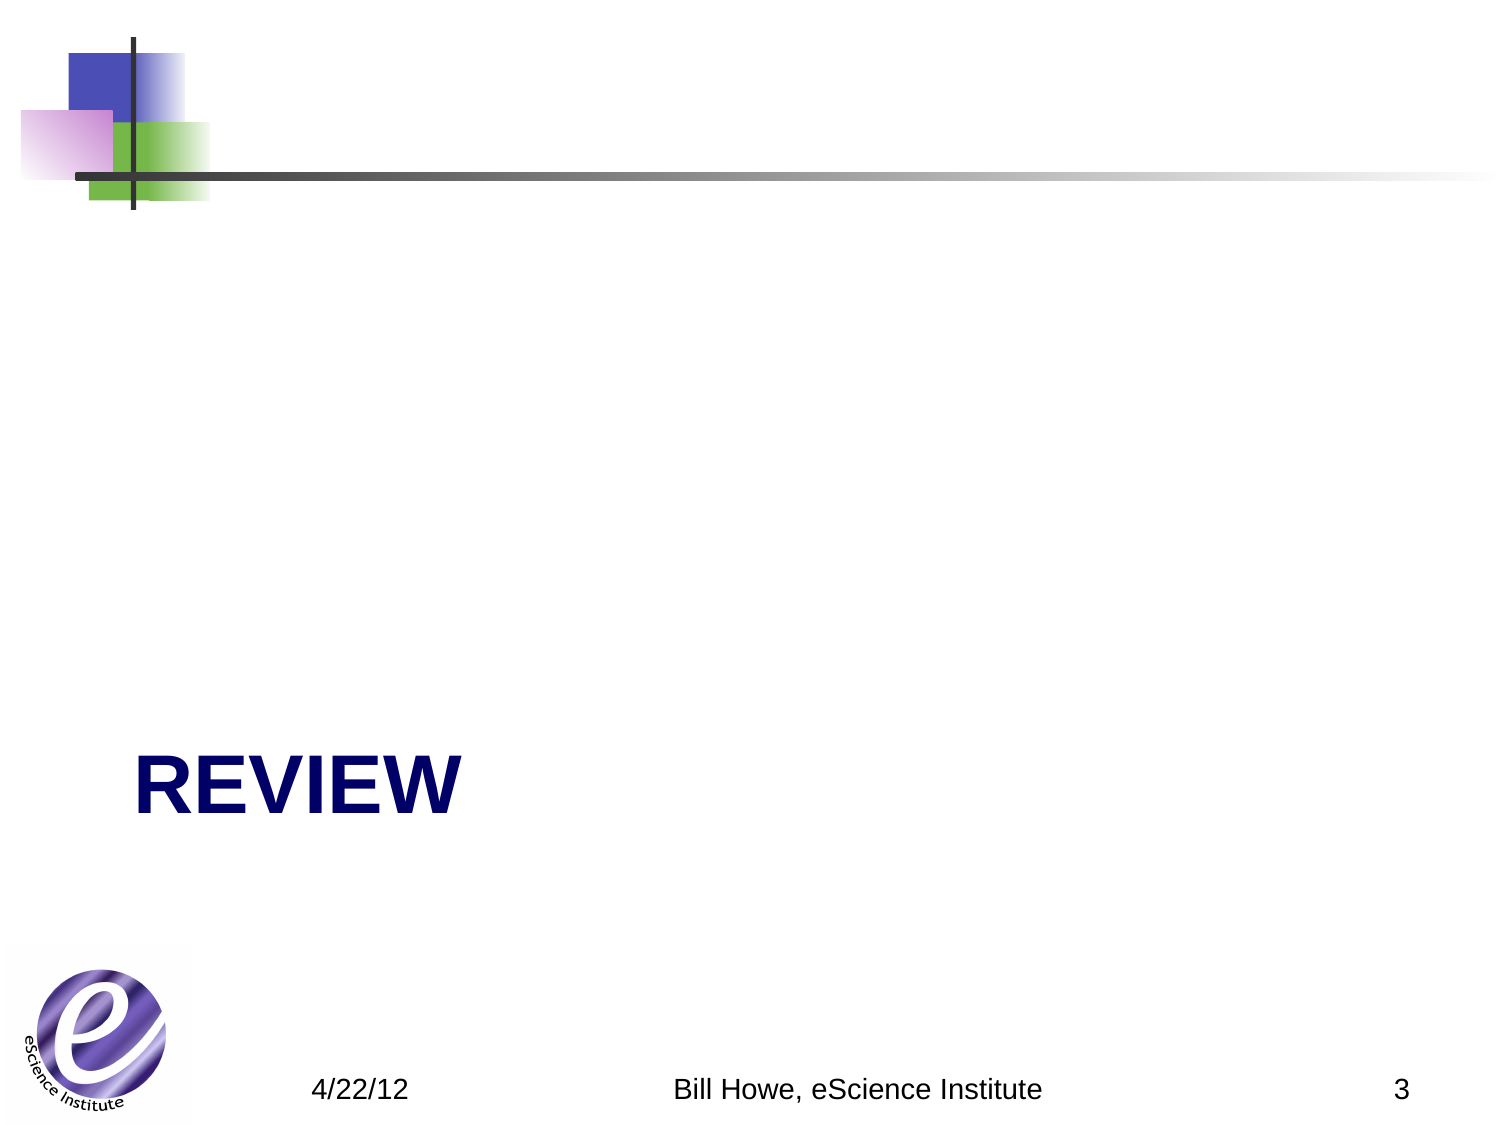

# Review
Bill Howe, eScience Institute
3
4/22/12